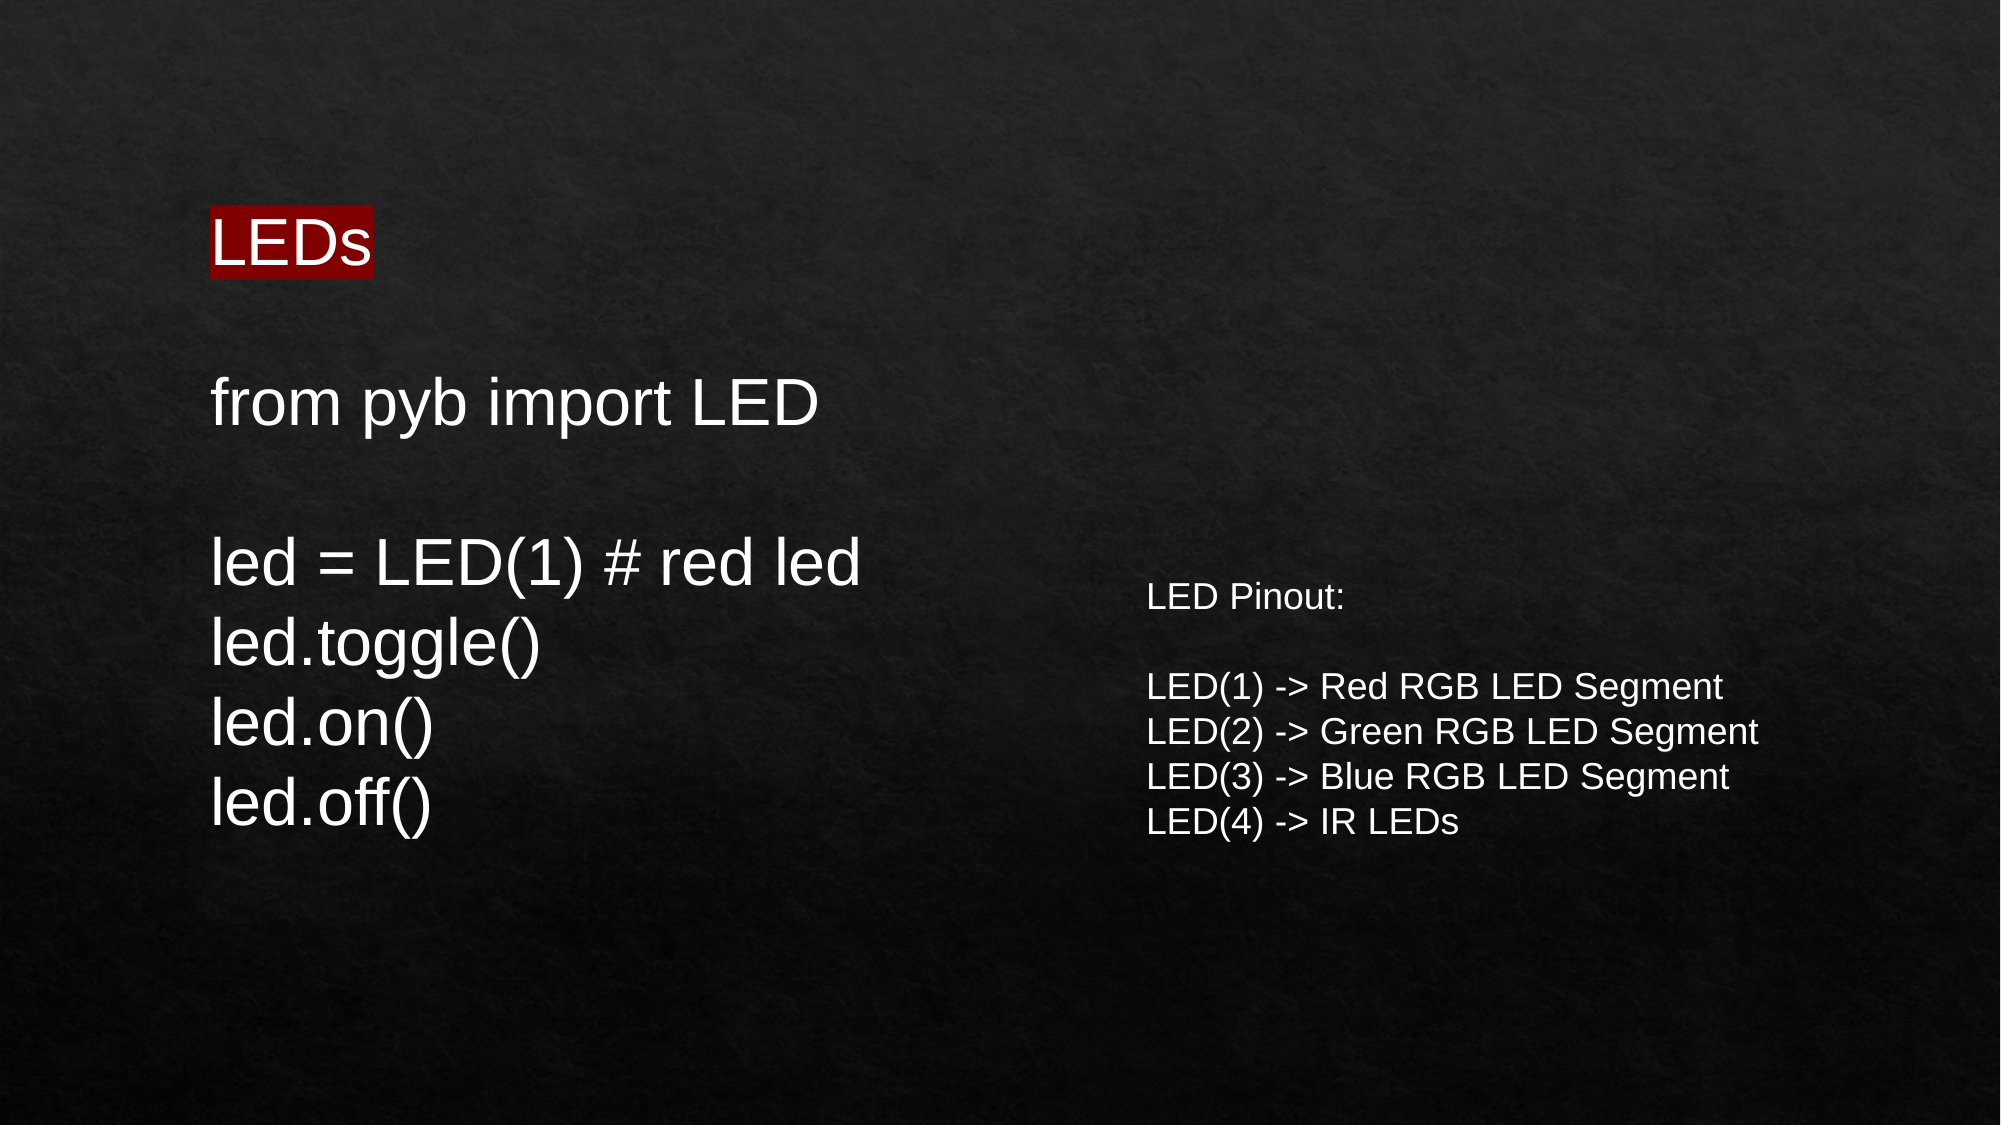

LEDs

from pyb import LED

led = LED(1) # red led
led.toggle()
led.on()
led.off()
LED Pinout:

LED(1) -> Red RGB LED Segment
LED(2) -> Green RGB LED Segment
LED(3) -> Blue RGB LED Segment
LED(4) -> IR LEDs